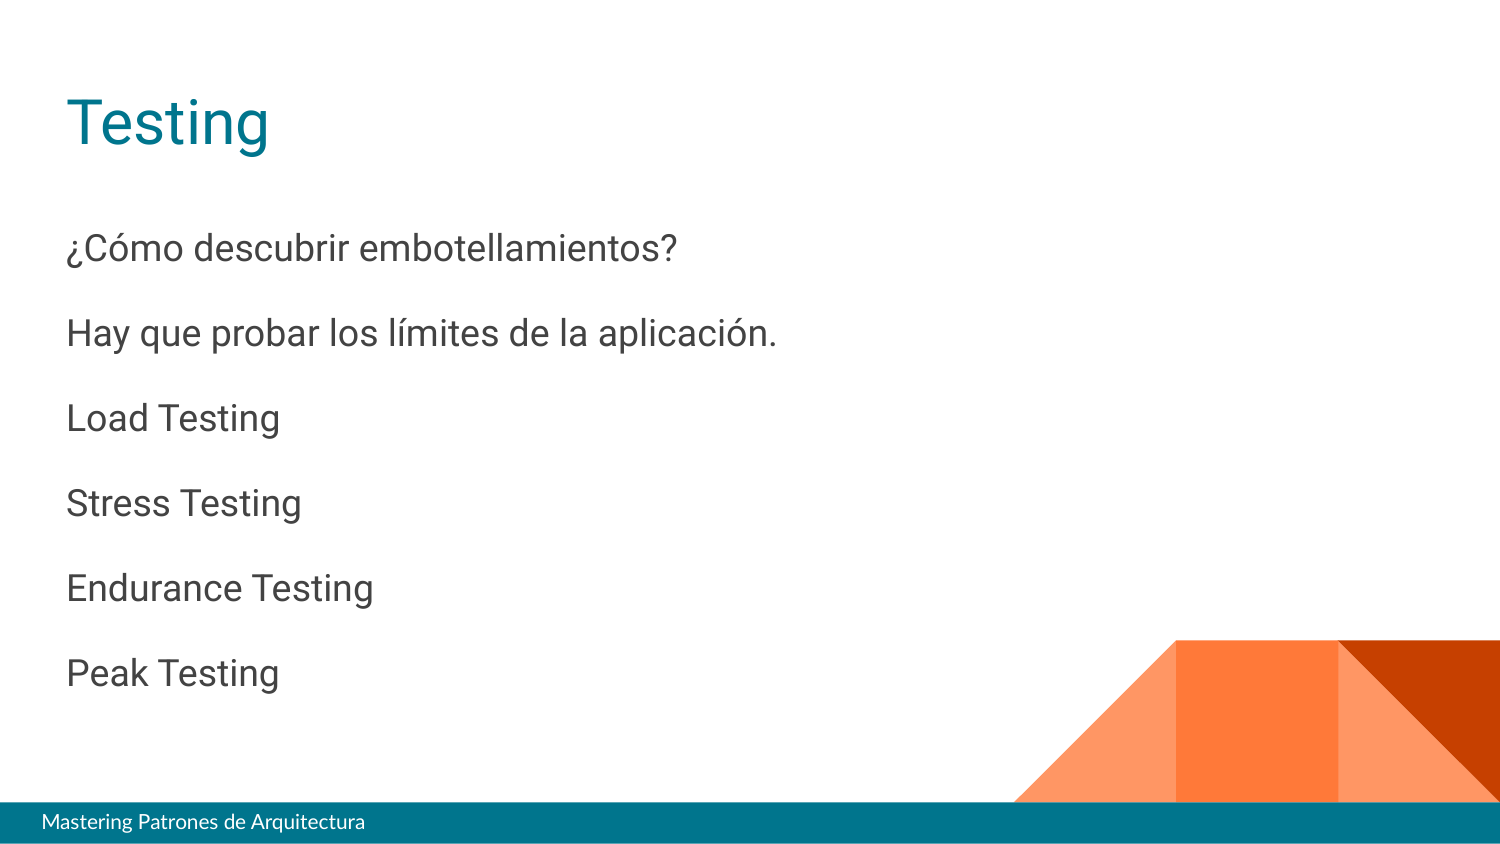

# Testing
¿Cómo descubrir embotellamientos?
Hay que probar los límites de la aplicación.
Load Testing
Stress Testing
Endurance Testing
Peak Testing